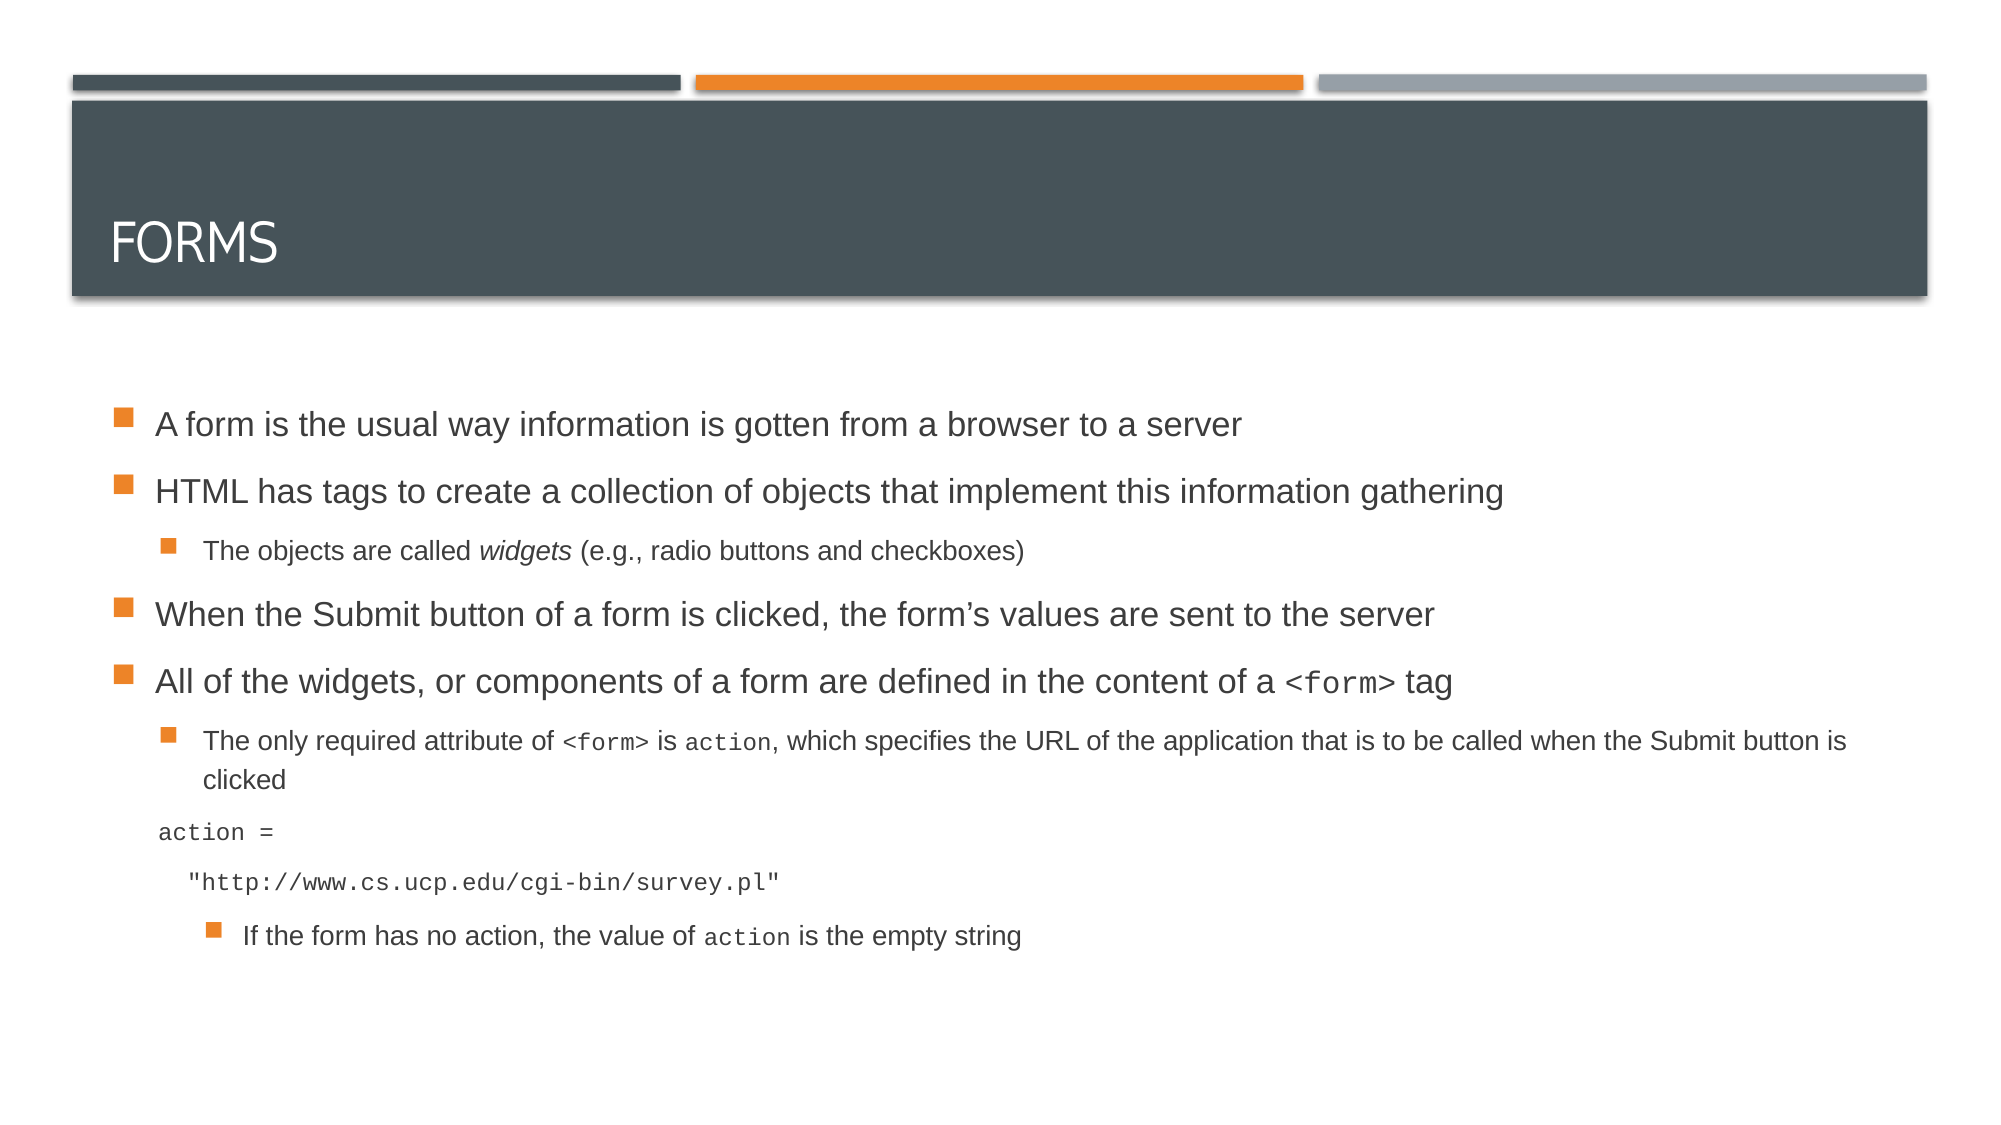

# Forms
A form is the usual way information is gotten from a browser to a server
HTML has tags to create a collection of objects that implement this information gathering
The objects are called widgets (e.g., radio buttons and checkboxes)
When the Submit button of a form is clicked, the form’s values are sent to the server
All of the widgets, or components of a form are defined in the content of a <form> tag
The only required attribute of <form> is action, which specifies the URL of the application that is to be called when the Submit button is clicked
action =
  "http://www.cs.ucp.edu/cgi-bin/survey.pl"
If the form has no action, the value of action is the empty string